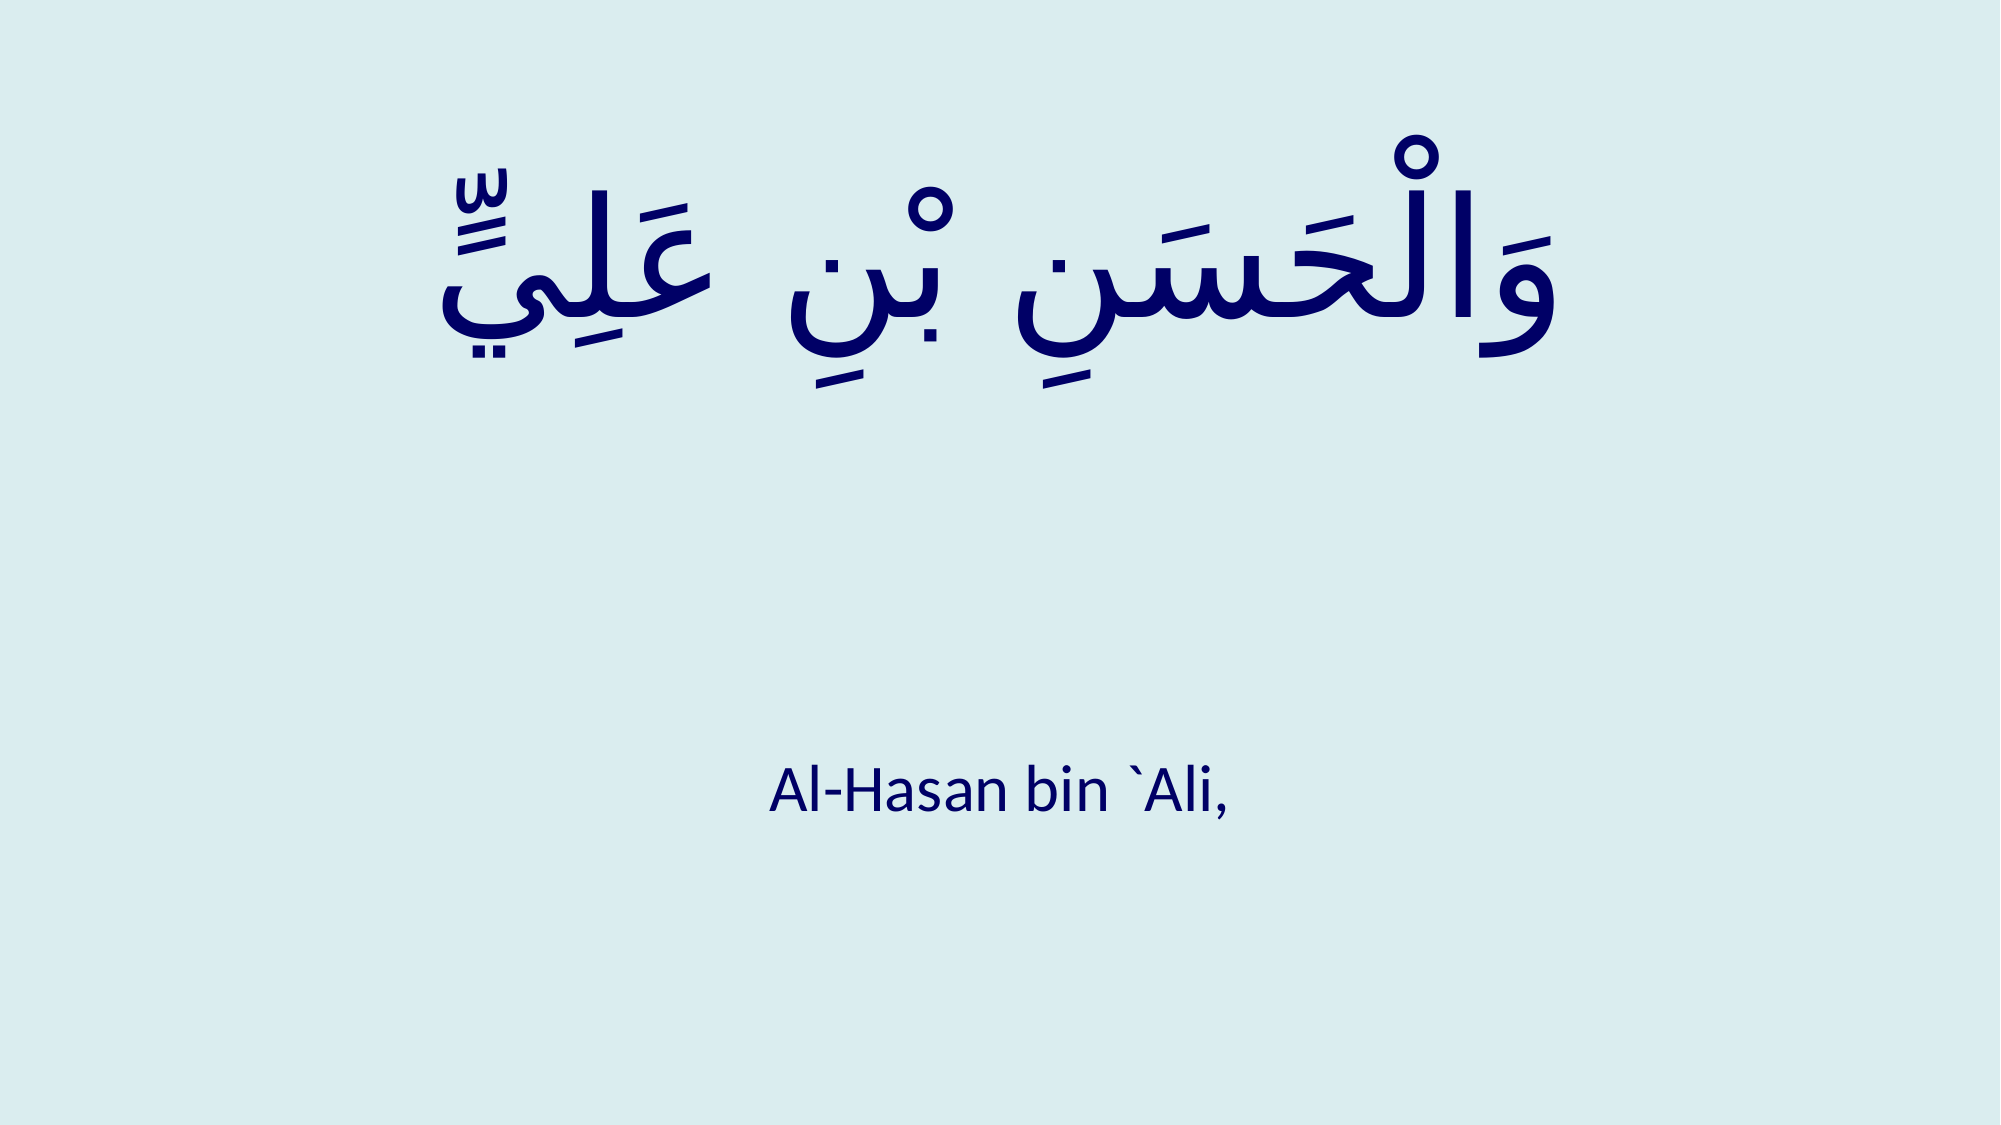

# وَالْحَسَنِ بْنِ عَلِيٍّ
Al-Hasan bin `Ali,